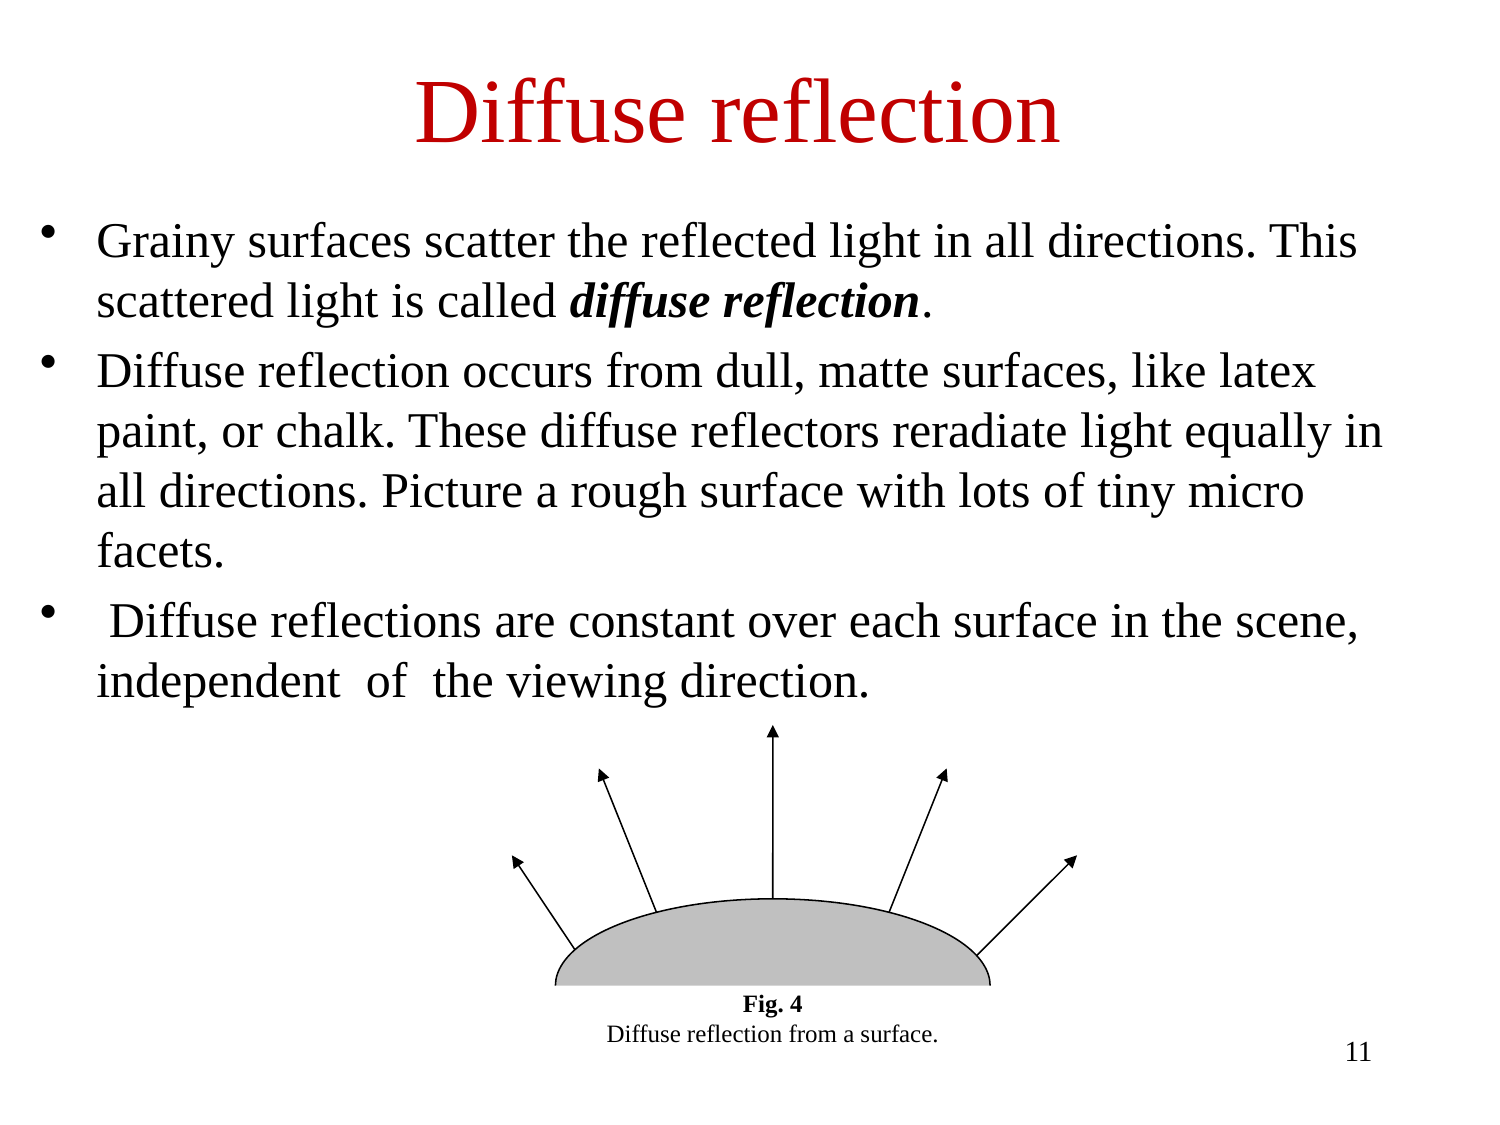

# Diffuse reflection
Grainy surfaces scatter the reflected light in all directions. This scattered light is called diffuse reflection.
Diffuse reflection occurs from dull, matte surfaces, like latex paint, or chalk. These diffuse reflectors reradiate light equally in all directions. Picture a rough surface with lots of tiny micro facets.
 Diffuse reflections are constant over each surface in the scene, independent  of  the viewing direction.

Fig. 4
Diffuse reflection from a surface.
11